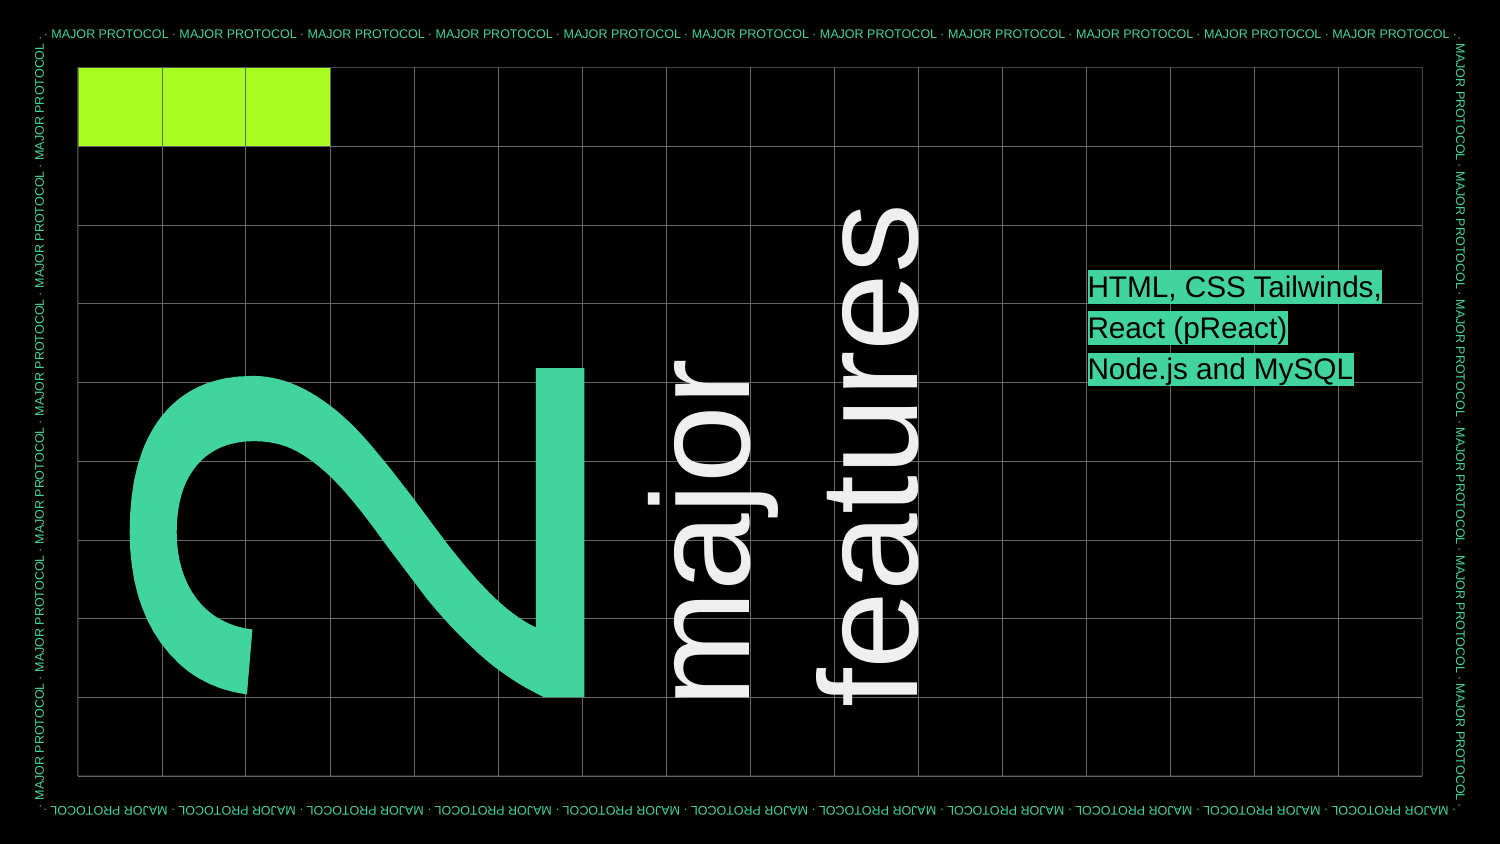

· MAJOR PROTOCOL · MAJOR PROTOCOL · MAJOR PROTOCOL · MAJOR PROTOCOL · MAJOR PROTOCOL · MAJOR PROTOCOL · MAJOR PROTOCOL · MAJOR PROTOCOL · MAJOR PROTOCOL · MAJOR PROTOCOL · MAJOR PROTOCOL ·

HTML, CSS Tailwinds, React (pReact) Node.js and MySQL
# major features
2
· MAJOR PROTOCOL · MAJOR PROTOCOL · MAJOR PROTOCOL · MAJOR PROTOCOL · MAJOR PROTOCOL · MAJOR PROTOCOL ·
· MAJOR PROTOCOL · MAJOR PROTOCOL · MAJOR PROTOCOL · MAJOR PROTOCOL · MAJOR PROTOCOL · MAJOR PROTOCOL ·
· MAJOR PROTOCOL · MAJOR PROTOCOL · MAJOR PROTOCOL · MAJOR PROTOCOL · MAJOR PROTOCOL · MAJOR PROTOCOL · MAJOR PROTOCOL · MAJOR PROTOCOL · MAJOR PROTOCOL · MAJOR PROTOCOL · MAJOR PROTOCOL ·